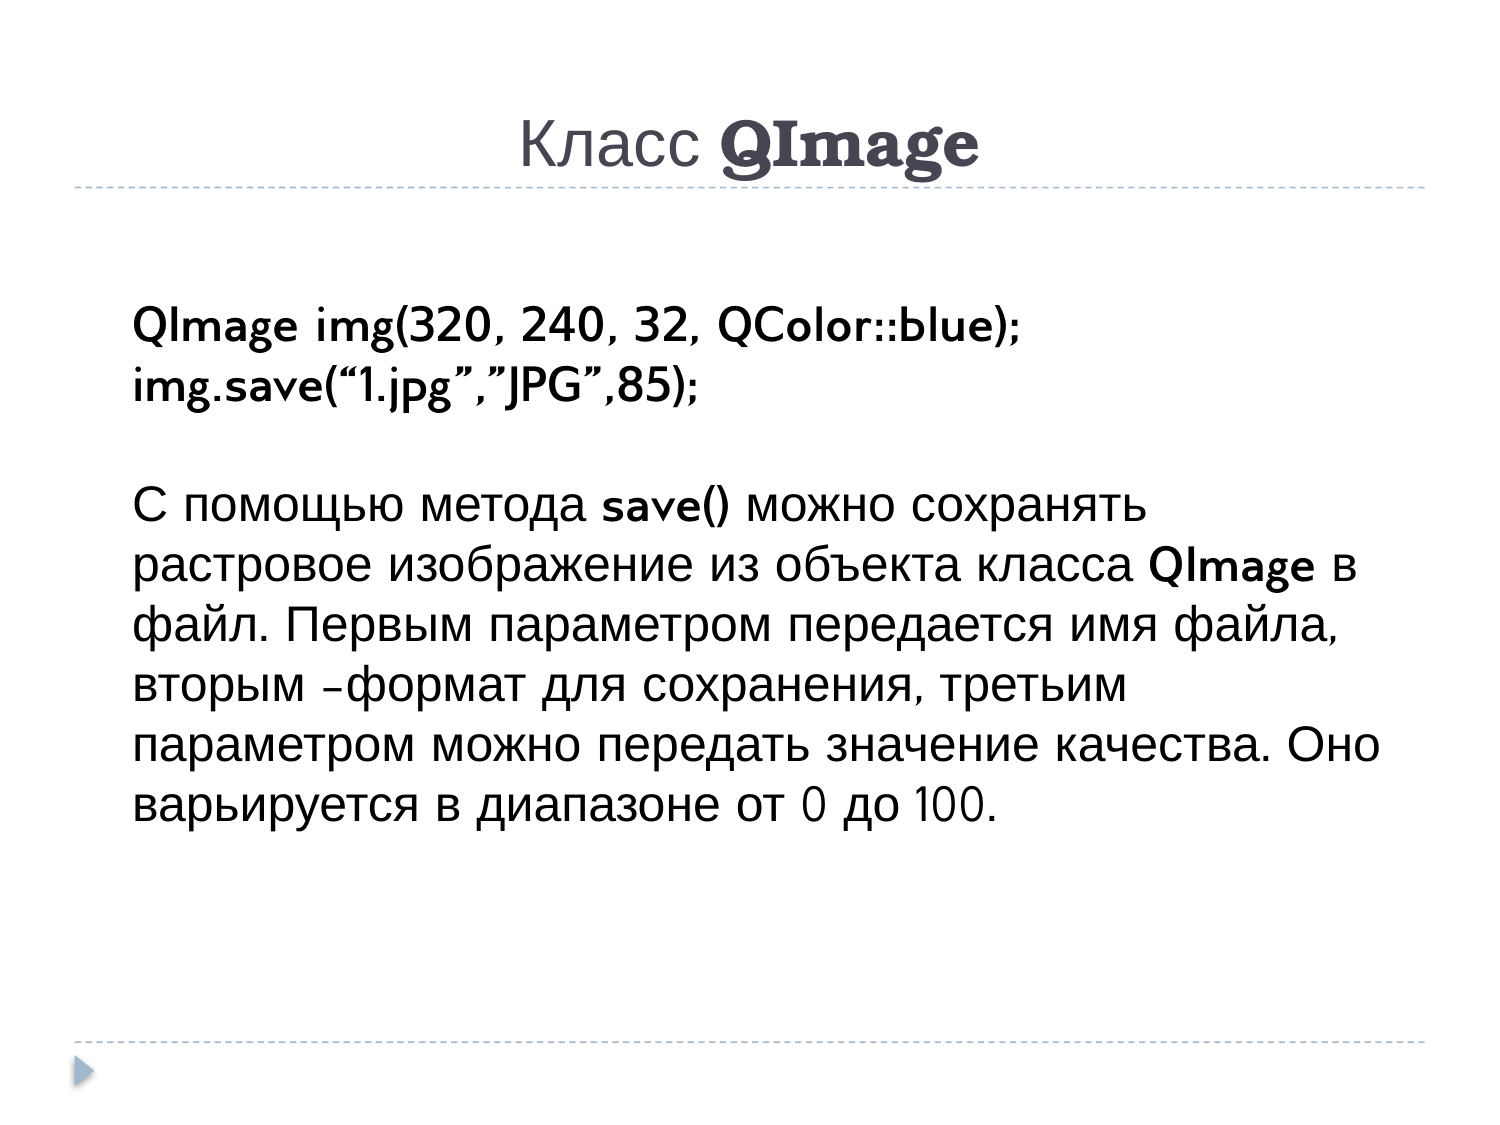

# Класс QImage
QImage img(320, 240, 32, QColor::blue);
img.save(“1.jpg”,”JPG”,85);

С помощью метода save() можно сохранять растровое изображение из объекта класса QImage в файл. Первым параметром передается имя файла, вторым –формат для сохранения, третьим параметром можно передать значение качества. Оно варьируется в диапазоне от 0 до 100.